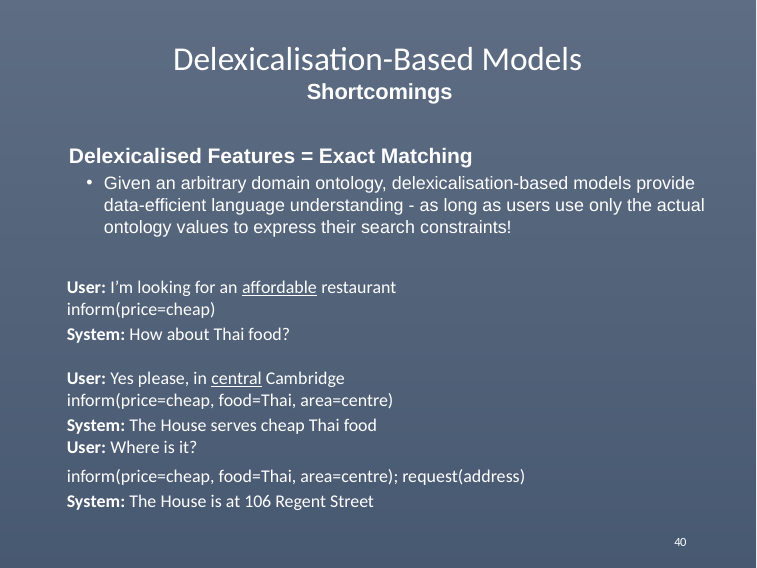

# Delexicalisation-Based Models
Shortcomings

Delexicalised Features = Exact Matching
Given an arbitrary domain ontology, delexicalisation-based models provide data-efficient language understanding - as long as users use only the actual ontology values to express their search constraints!

User: I’m looking for an affordable restaurant
inform(price=cheap)
System: How about Thai food?

User: Yes please, in central Cambridge
inform(price=cheap, food=Thai, area=centre)
System: The House serves cheap Thai food
User: Where is it?
inform(price=cheap, food=Thai, area=centre); request(address)
System: The House is at 106 Regent Street

40